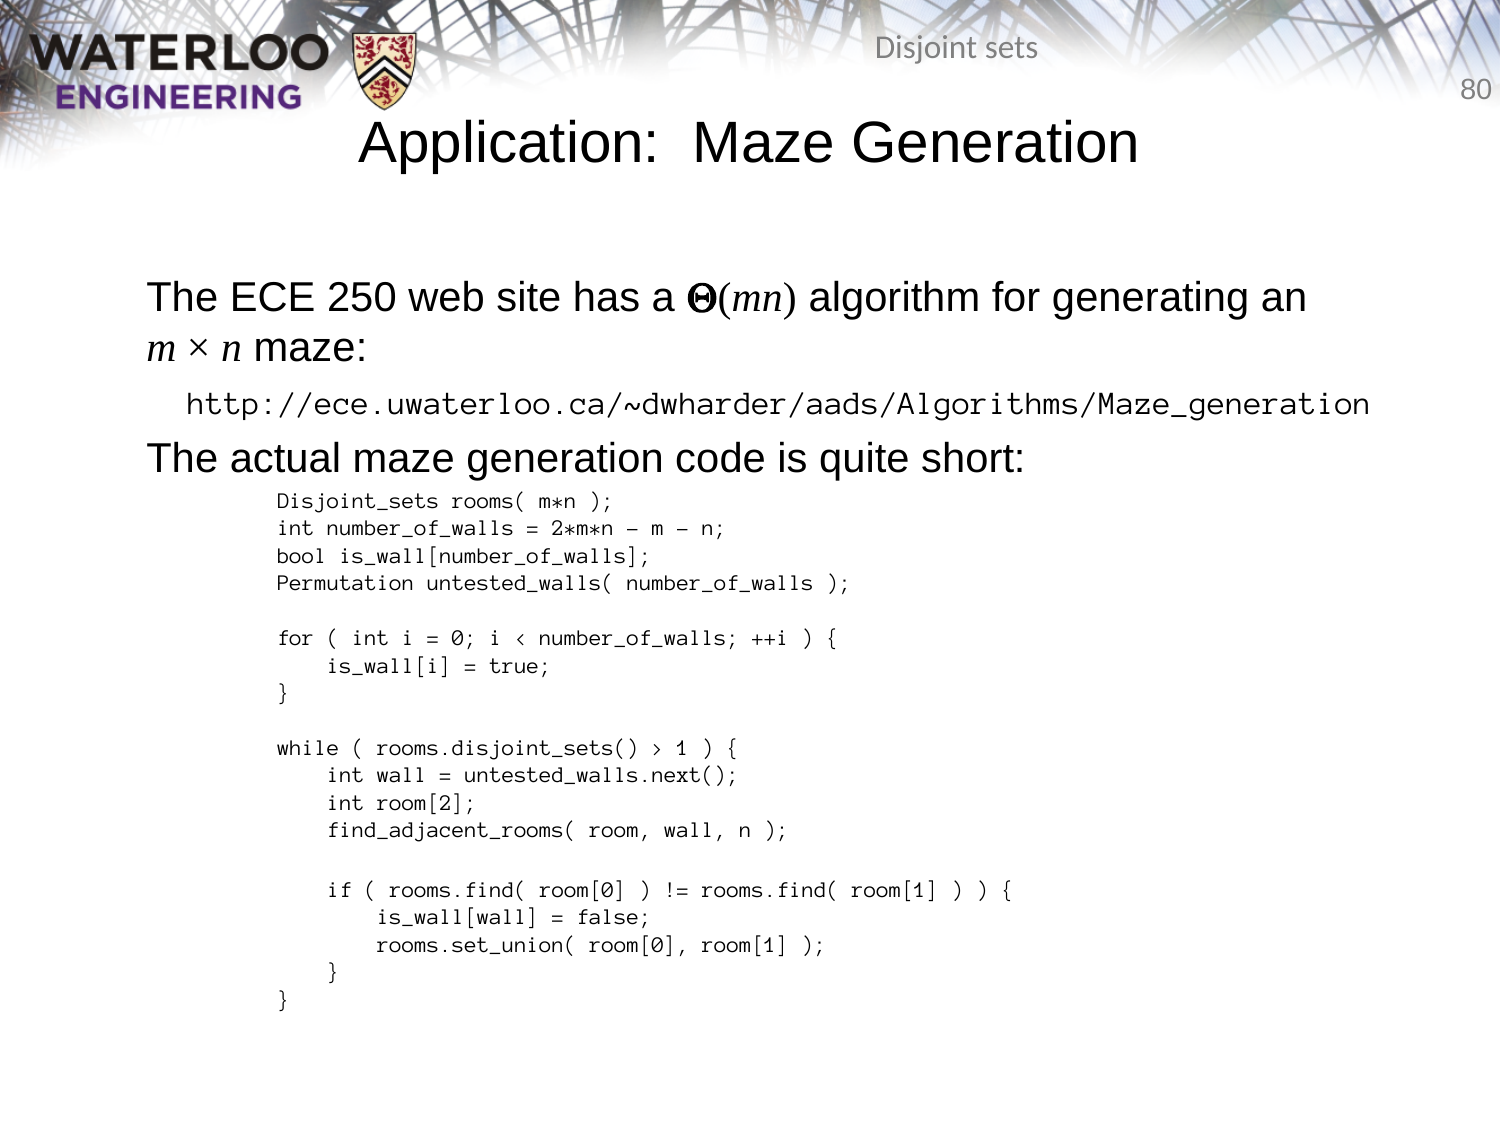

Application:  Maze Generation
	The ECE 250 web site has a Θ(mn) algorithm for generating an
m × n maze:
   http://ece.uwaterloo.ca/~dwharder/aads/Algorithms/Maze_generation
	The actual maze generation code is quite short:
	Disjoint_sets rooms( m*n );
int number_of_walls = 2*m*n - m - n;
bool is_wall[number_of_walls];
Permutation untested_walls( number_of_walls );
for ( int i = 0; i < number_of_walls; ++i ) {
    is_wall[i] = true;
}
while ( rooms.disjoint_sets() > 1 ) {
    int wall = untested_walls.next();
    int room[2];
    find_adjacent_rooms( room, wall, n );
    if ( rooms.find( room[0] ) != rooms.find( room[1] ) ) {
        is_wall[wall] = false;
        rooms.set_union( room[0], room[1] );
    }
}